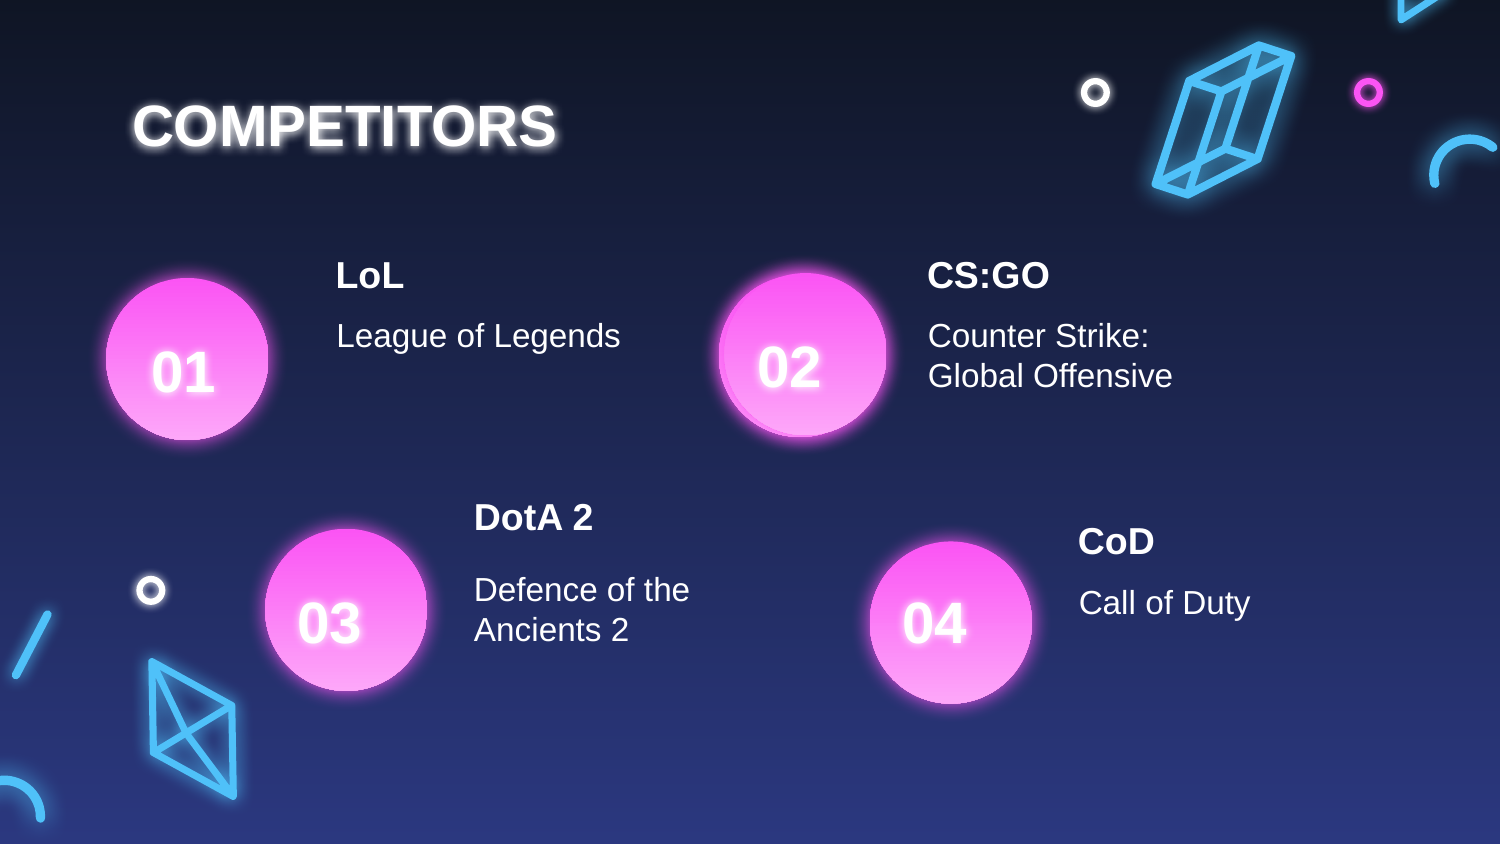

# COMPETITORS
LoL
CS:GO

League of Legends
Counter Strike: Global Offensive
02
01
DotA 2
CoD

Defence of the Ancients 2
Call of Duty
03
04